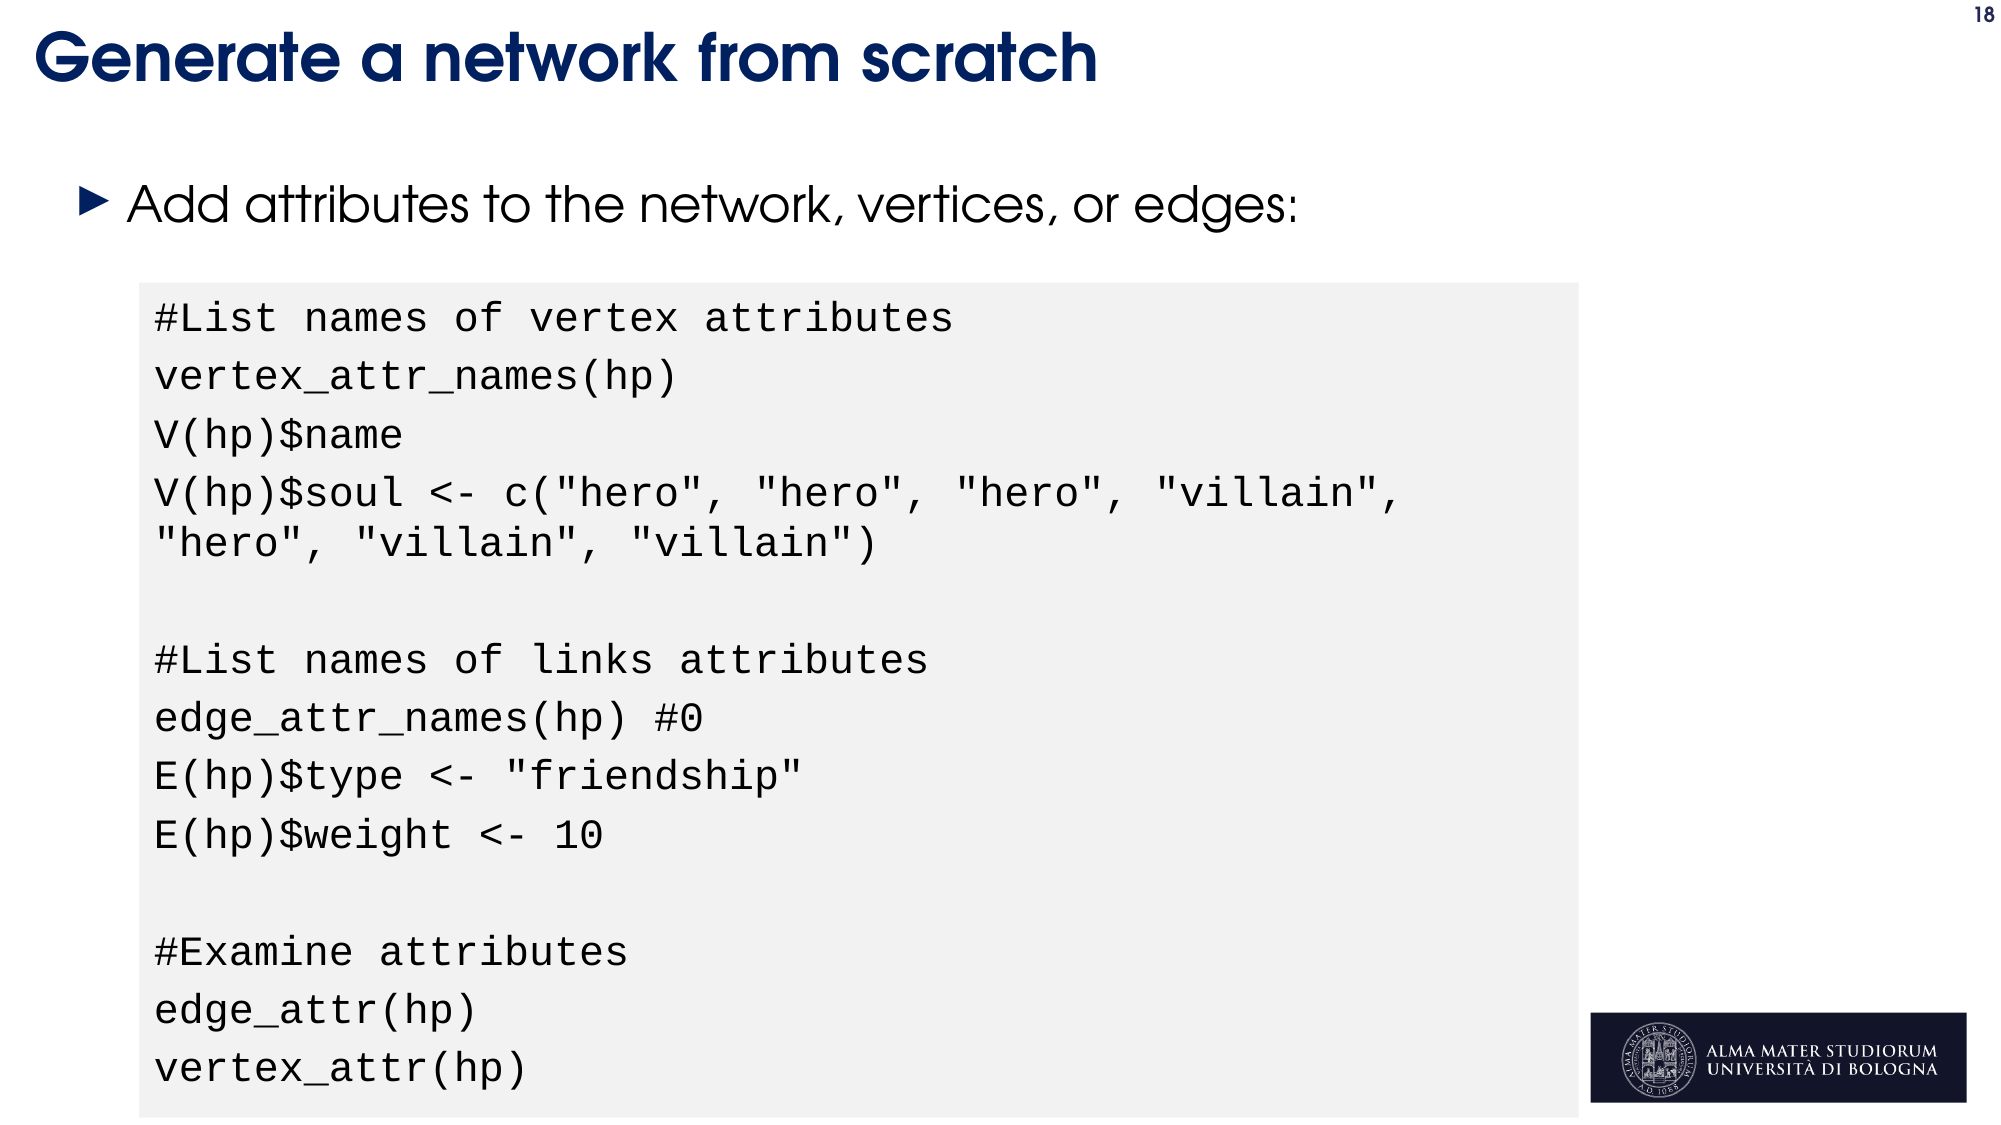

Generate a network from scratch
Add attributes to the network, vertices, or edges:
#List names of vertex attributes
vertex_attr_names(hp)
V(hp)$name
V(hp)$soul <- c("hero", "hero", "hero", "villain", "hero", "villain", "villain")

#List names of links attributes
edge_attr_names(hp) #0
E(hp)$type <- "friendship"
E(hp)$weight <- 10

#Examine attributes
edge_attr(hp)
vertex_attr(hp)